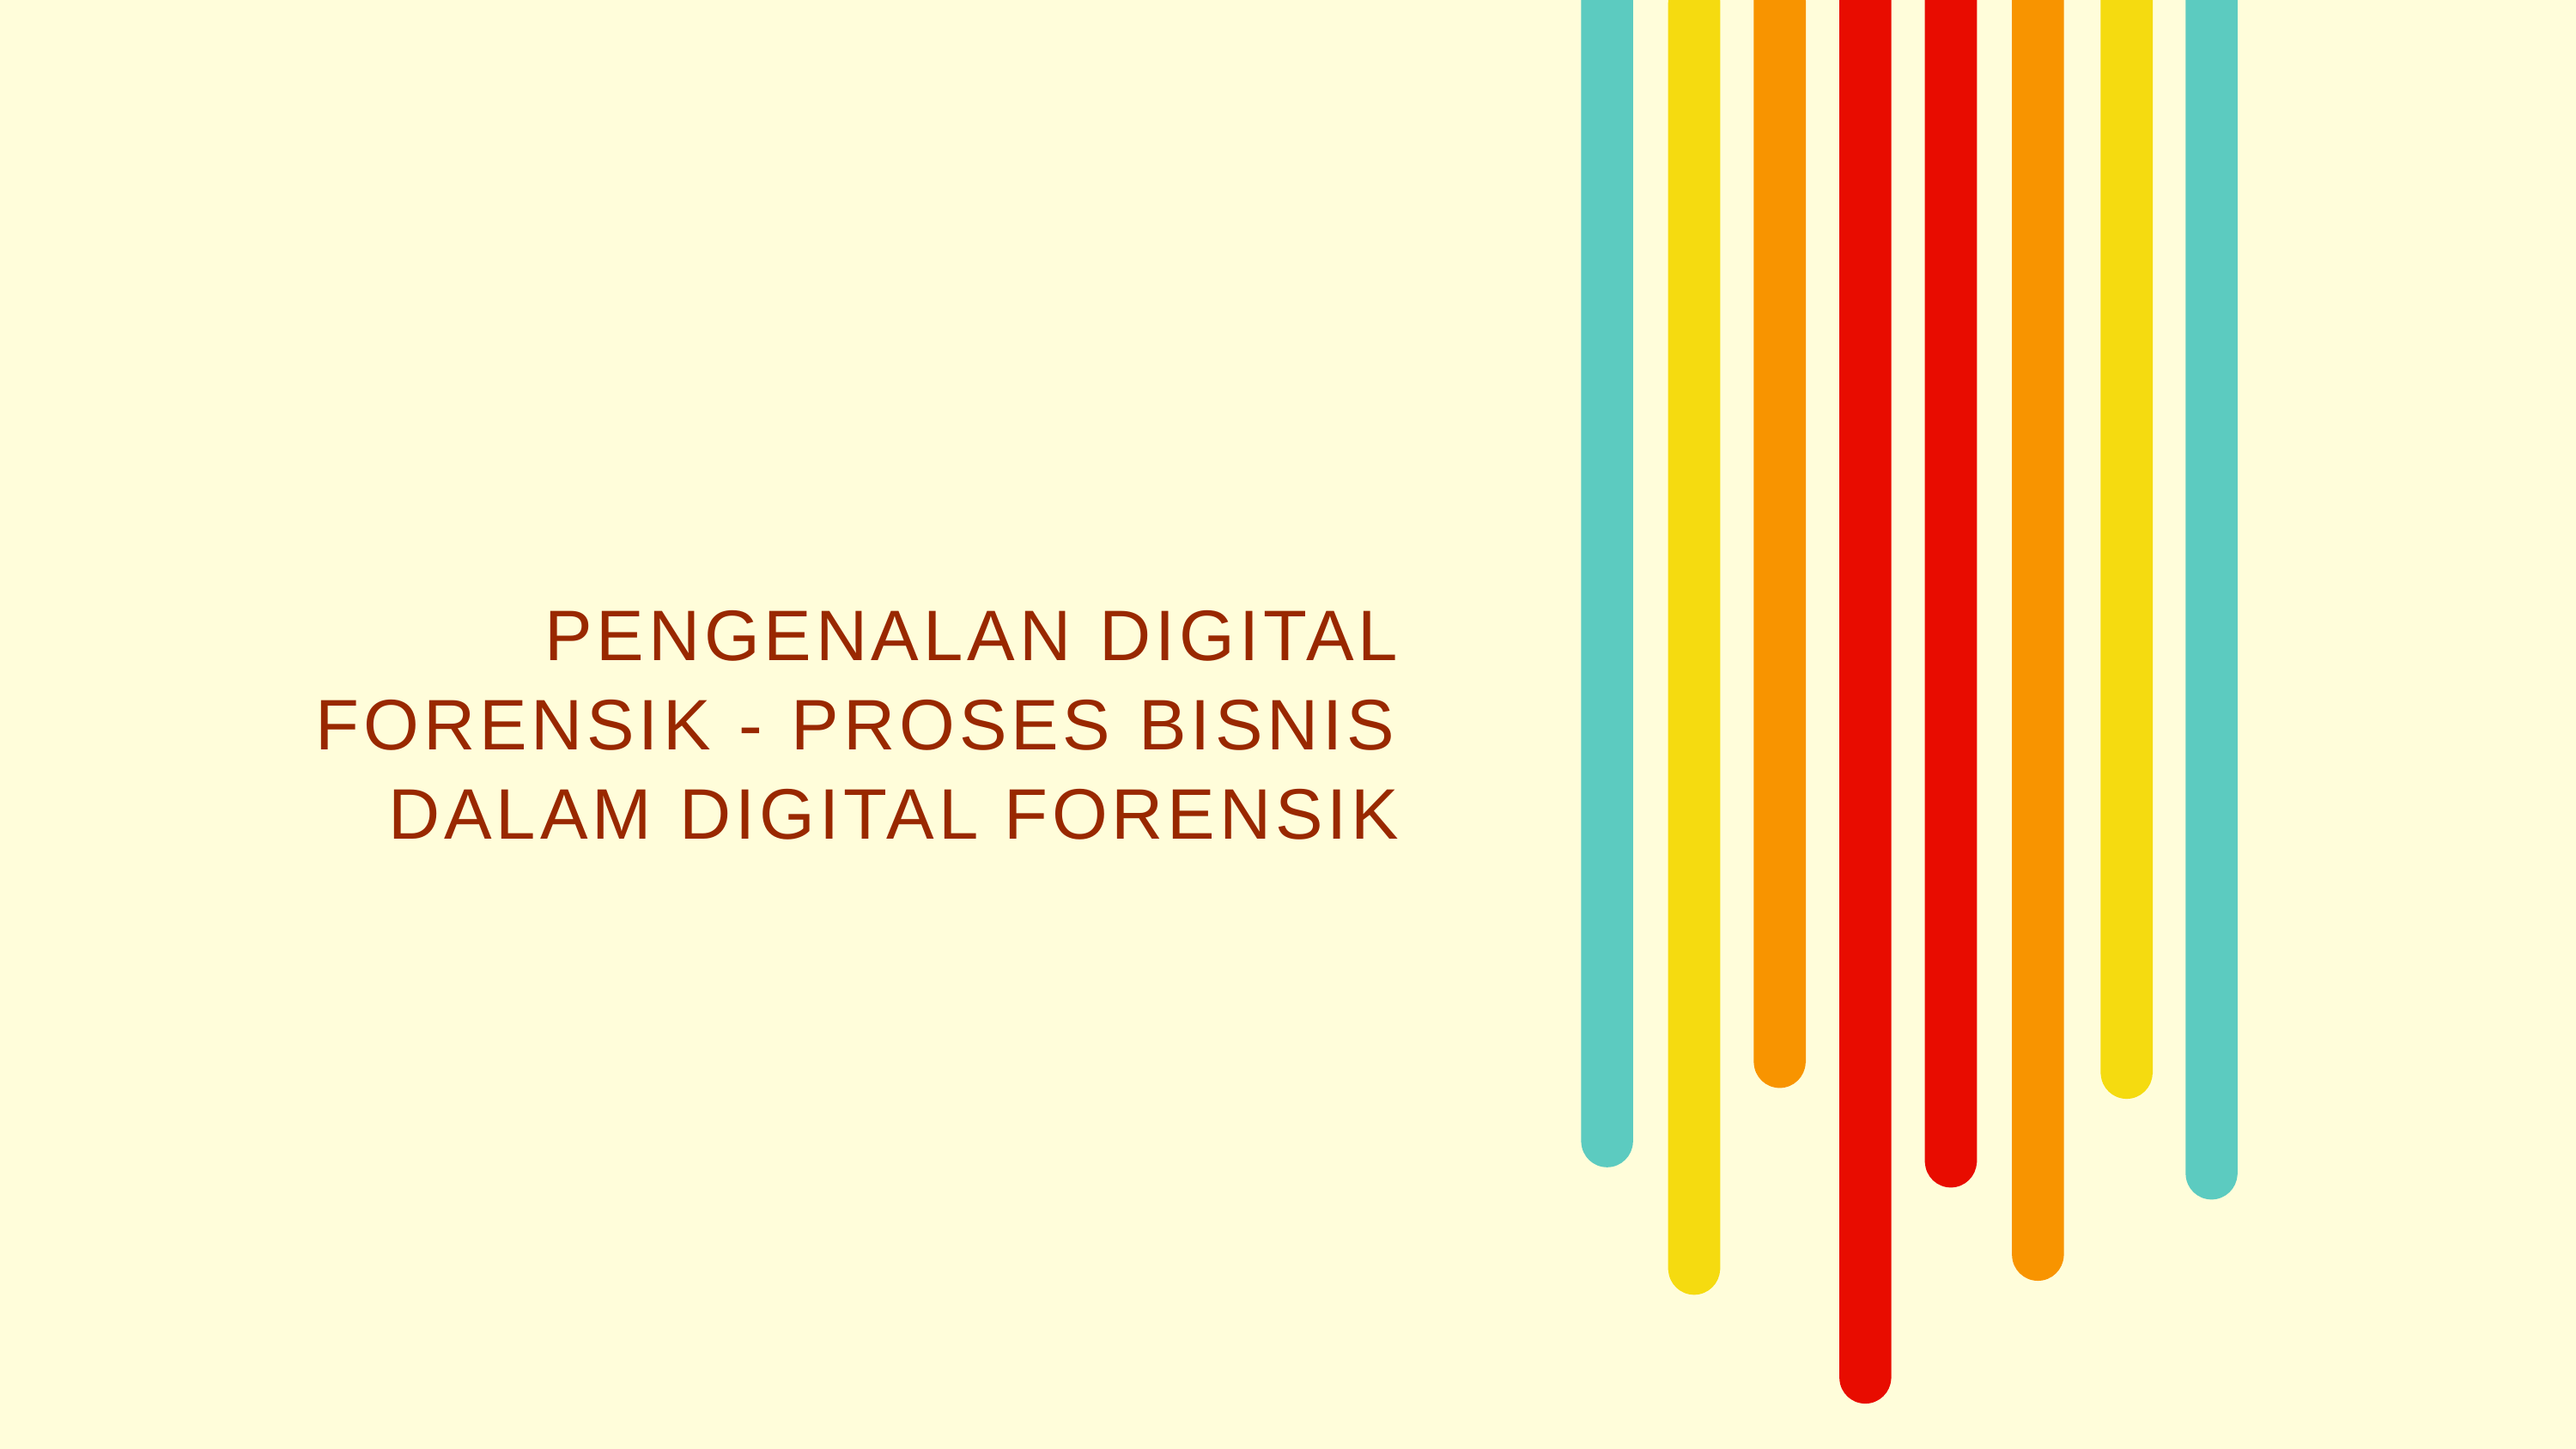

PENGENALAN DIGITAL FORENSIK - PROSES BISNIS DALAM DIGITAL FORENSIK